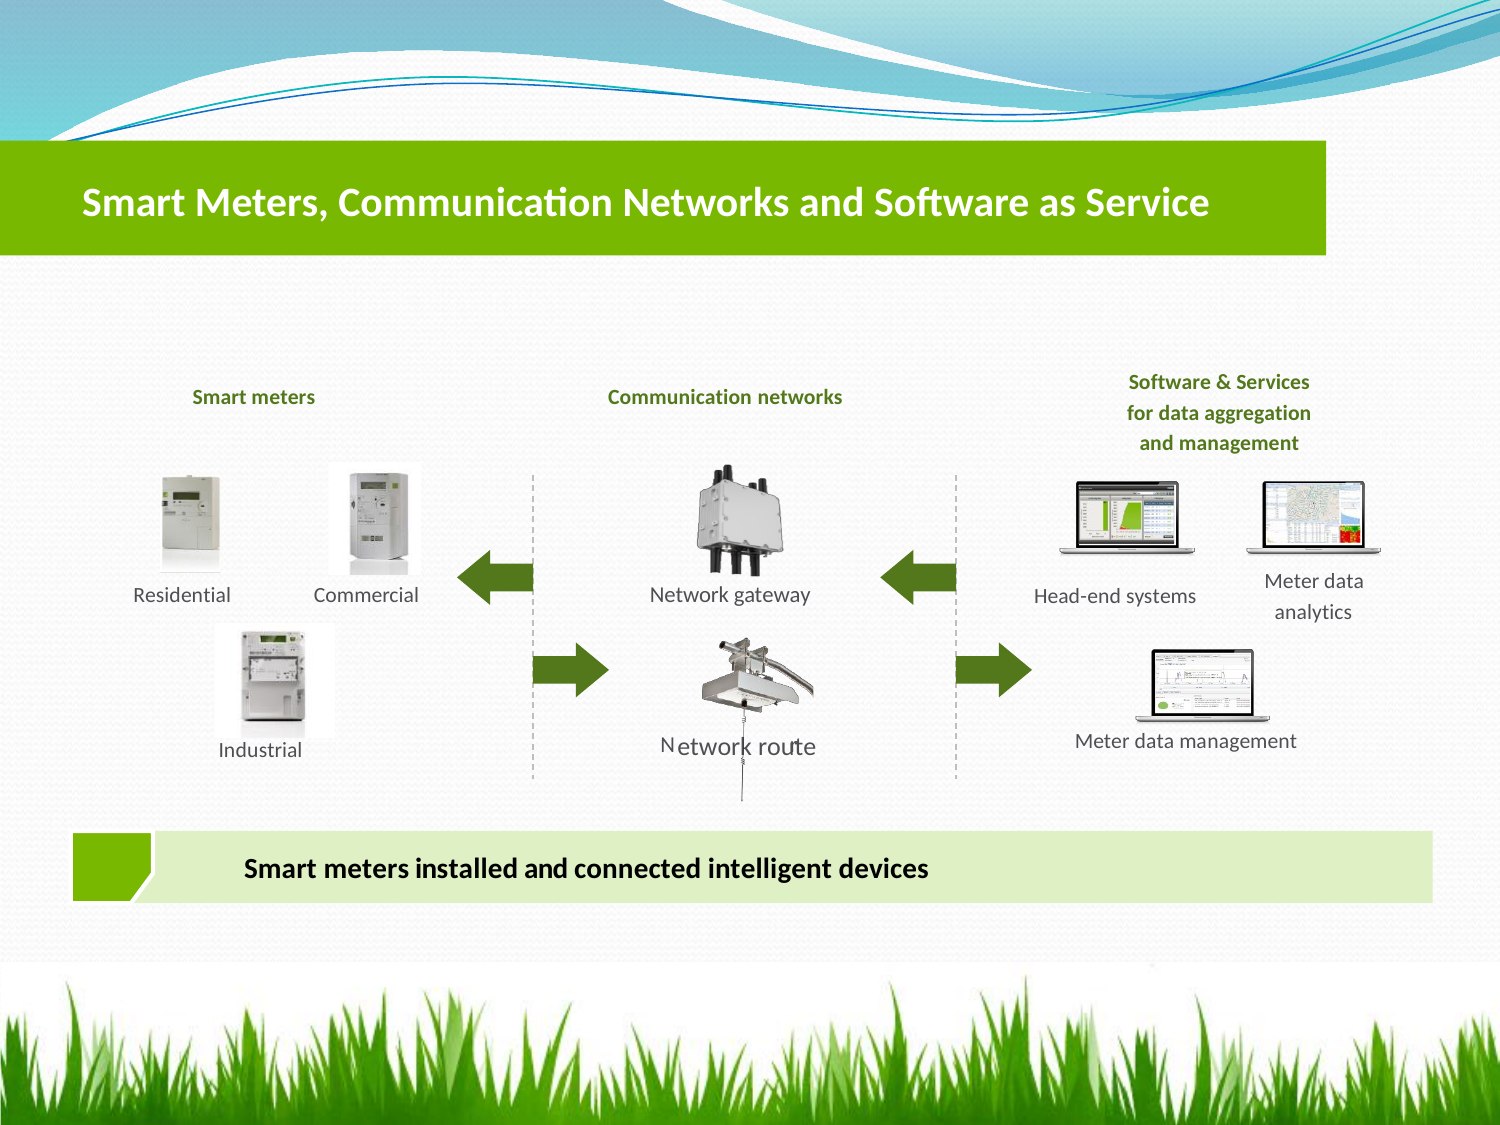

Smart Meters, Communication Networks and Software as Service
Software & Services
for data aggregation and management
Smart meters
Communication networks

Meter data
analytics
Network gateway
Residential
Commercial
Head-end systems

etwork route

Meter data management
N                       r
Industrial

Smart meters installed and connected intelligent devices